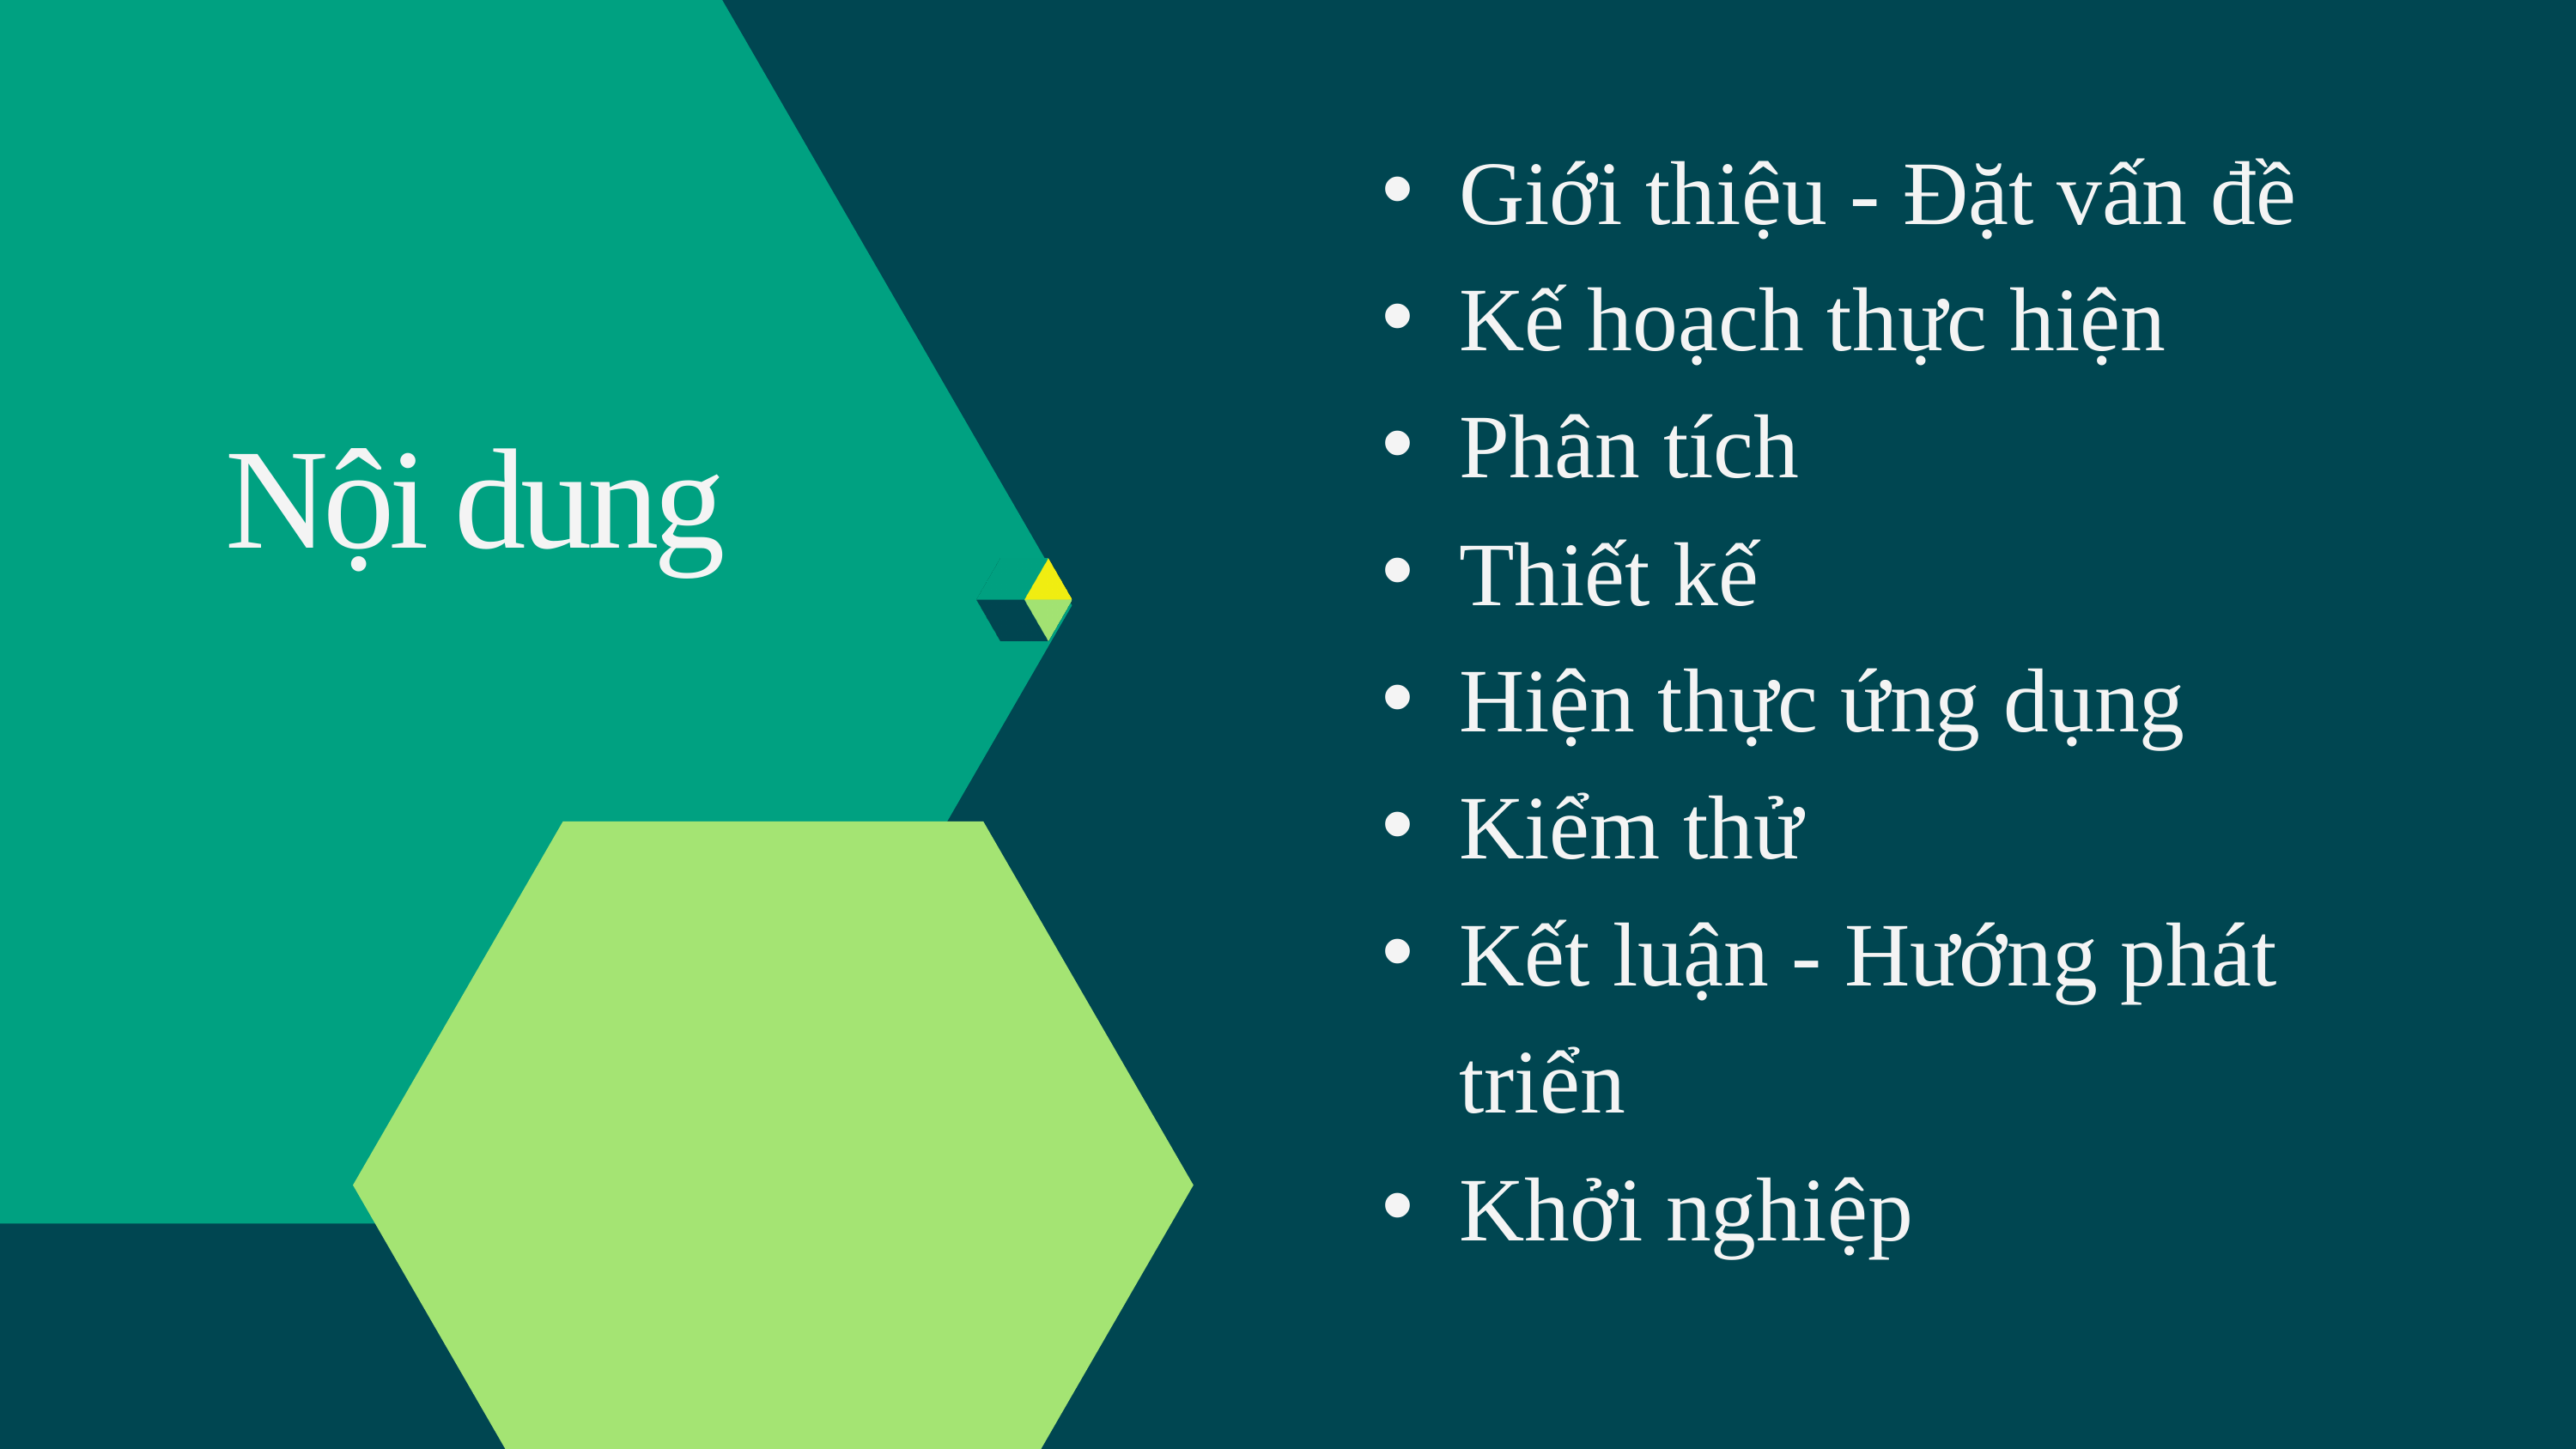

Giới thiệu - Đặt vấn đề
Kế hoạch thực hiện
Phân tích
Thiết kế
Hiện thực ứng dụng
Kiểm thử
Kết luận - Hướng phát triển
Khởi nghiệp
Nội dung